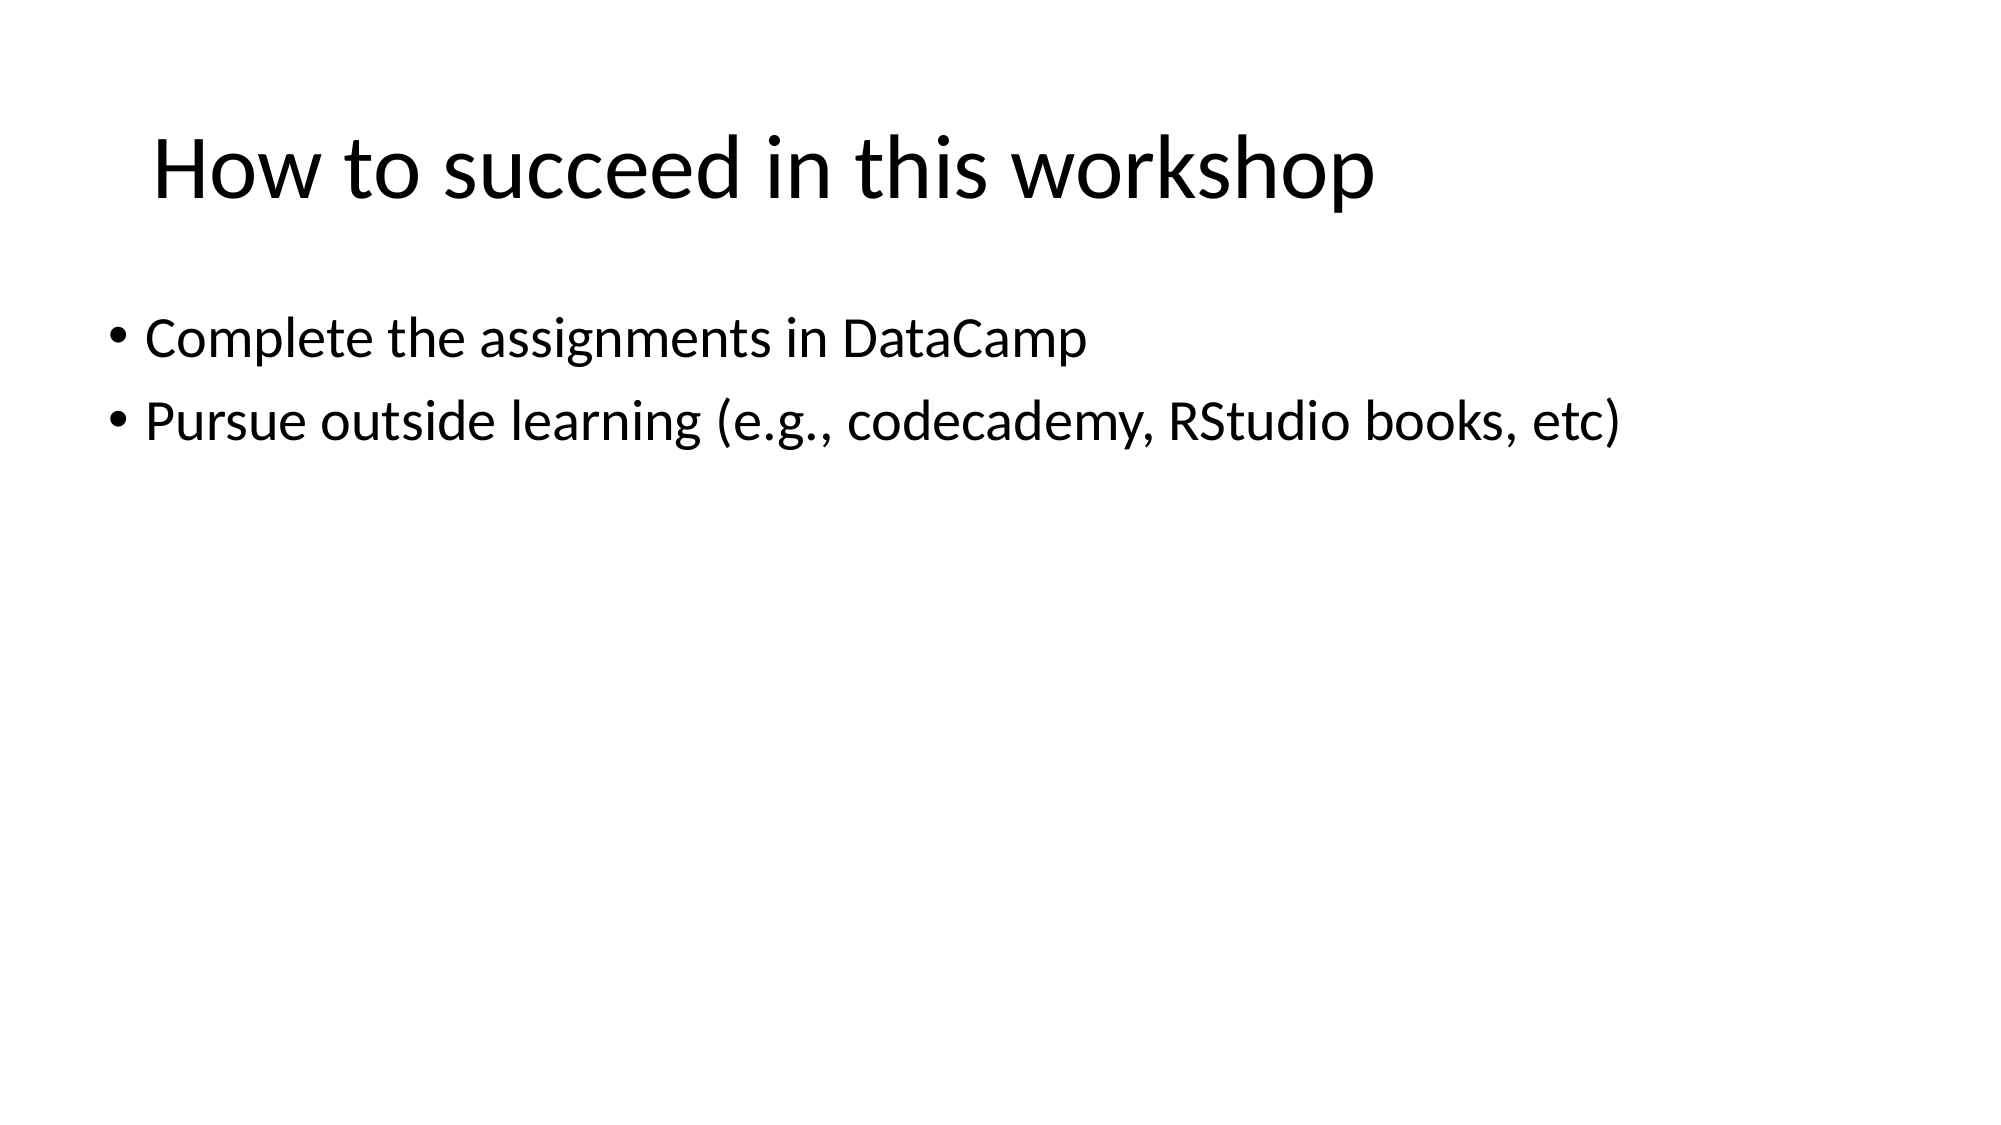

# How to succeed in this workshop
Complete the assignments in DataCamp
Pursue outside learning (e.g., codecademy, RStudio books, etc)